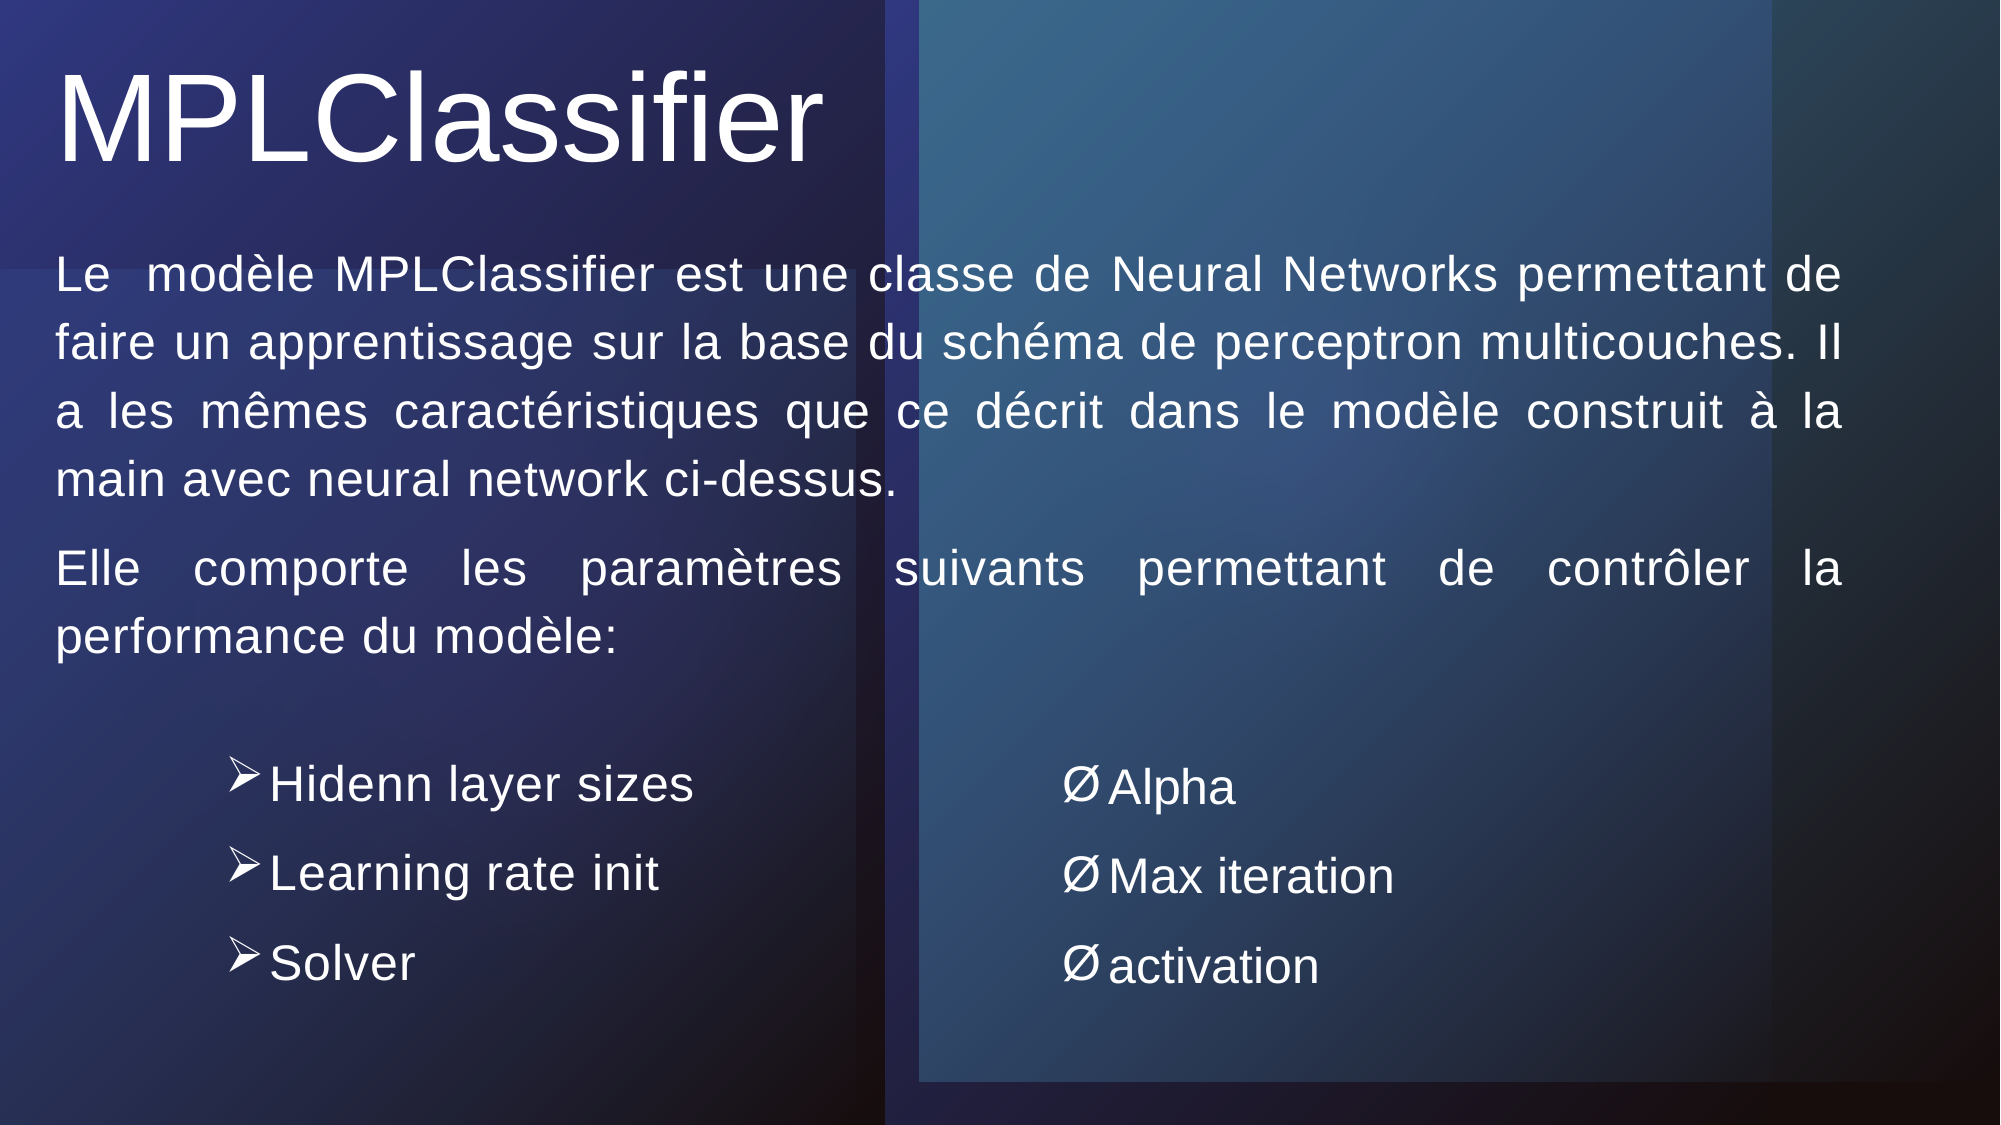

# MPLClassifier
Le  modèle MPLClassifier est une classe de Neural Networks permettant de faire un apprentissage sur la base du schéma de perceptron multicouches. Il a les mêmes caractéristiques que ce décrit dans le modèle construit à la main avec neural network ci-dessus.
Elle comporte les paramètres suivants permettant de contrôler la performance du modèle:

Hidenn layer sizes
Learning rate init
Solver

Alpha
Max iteration
activation